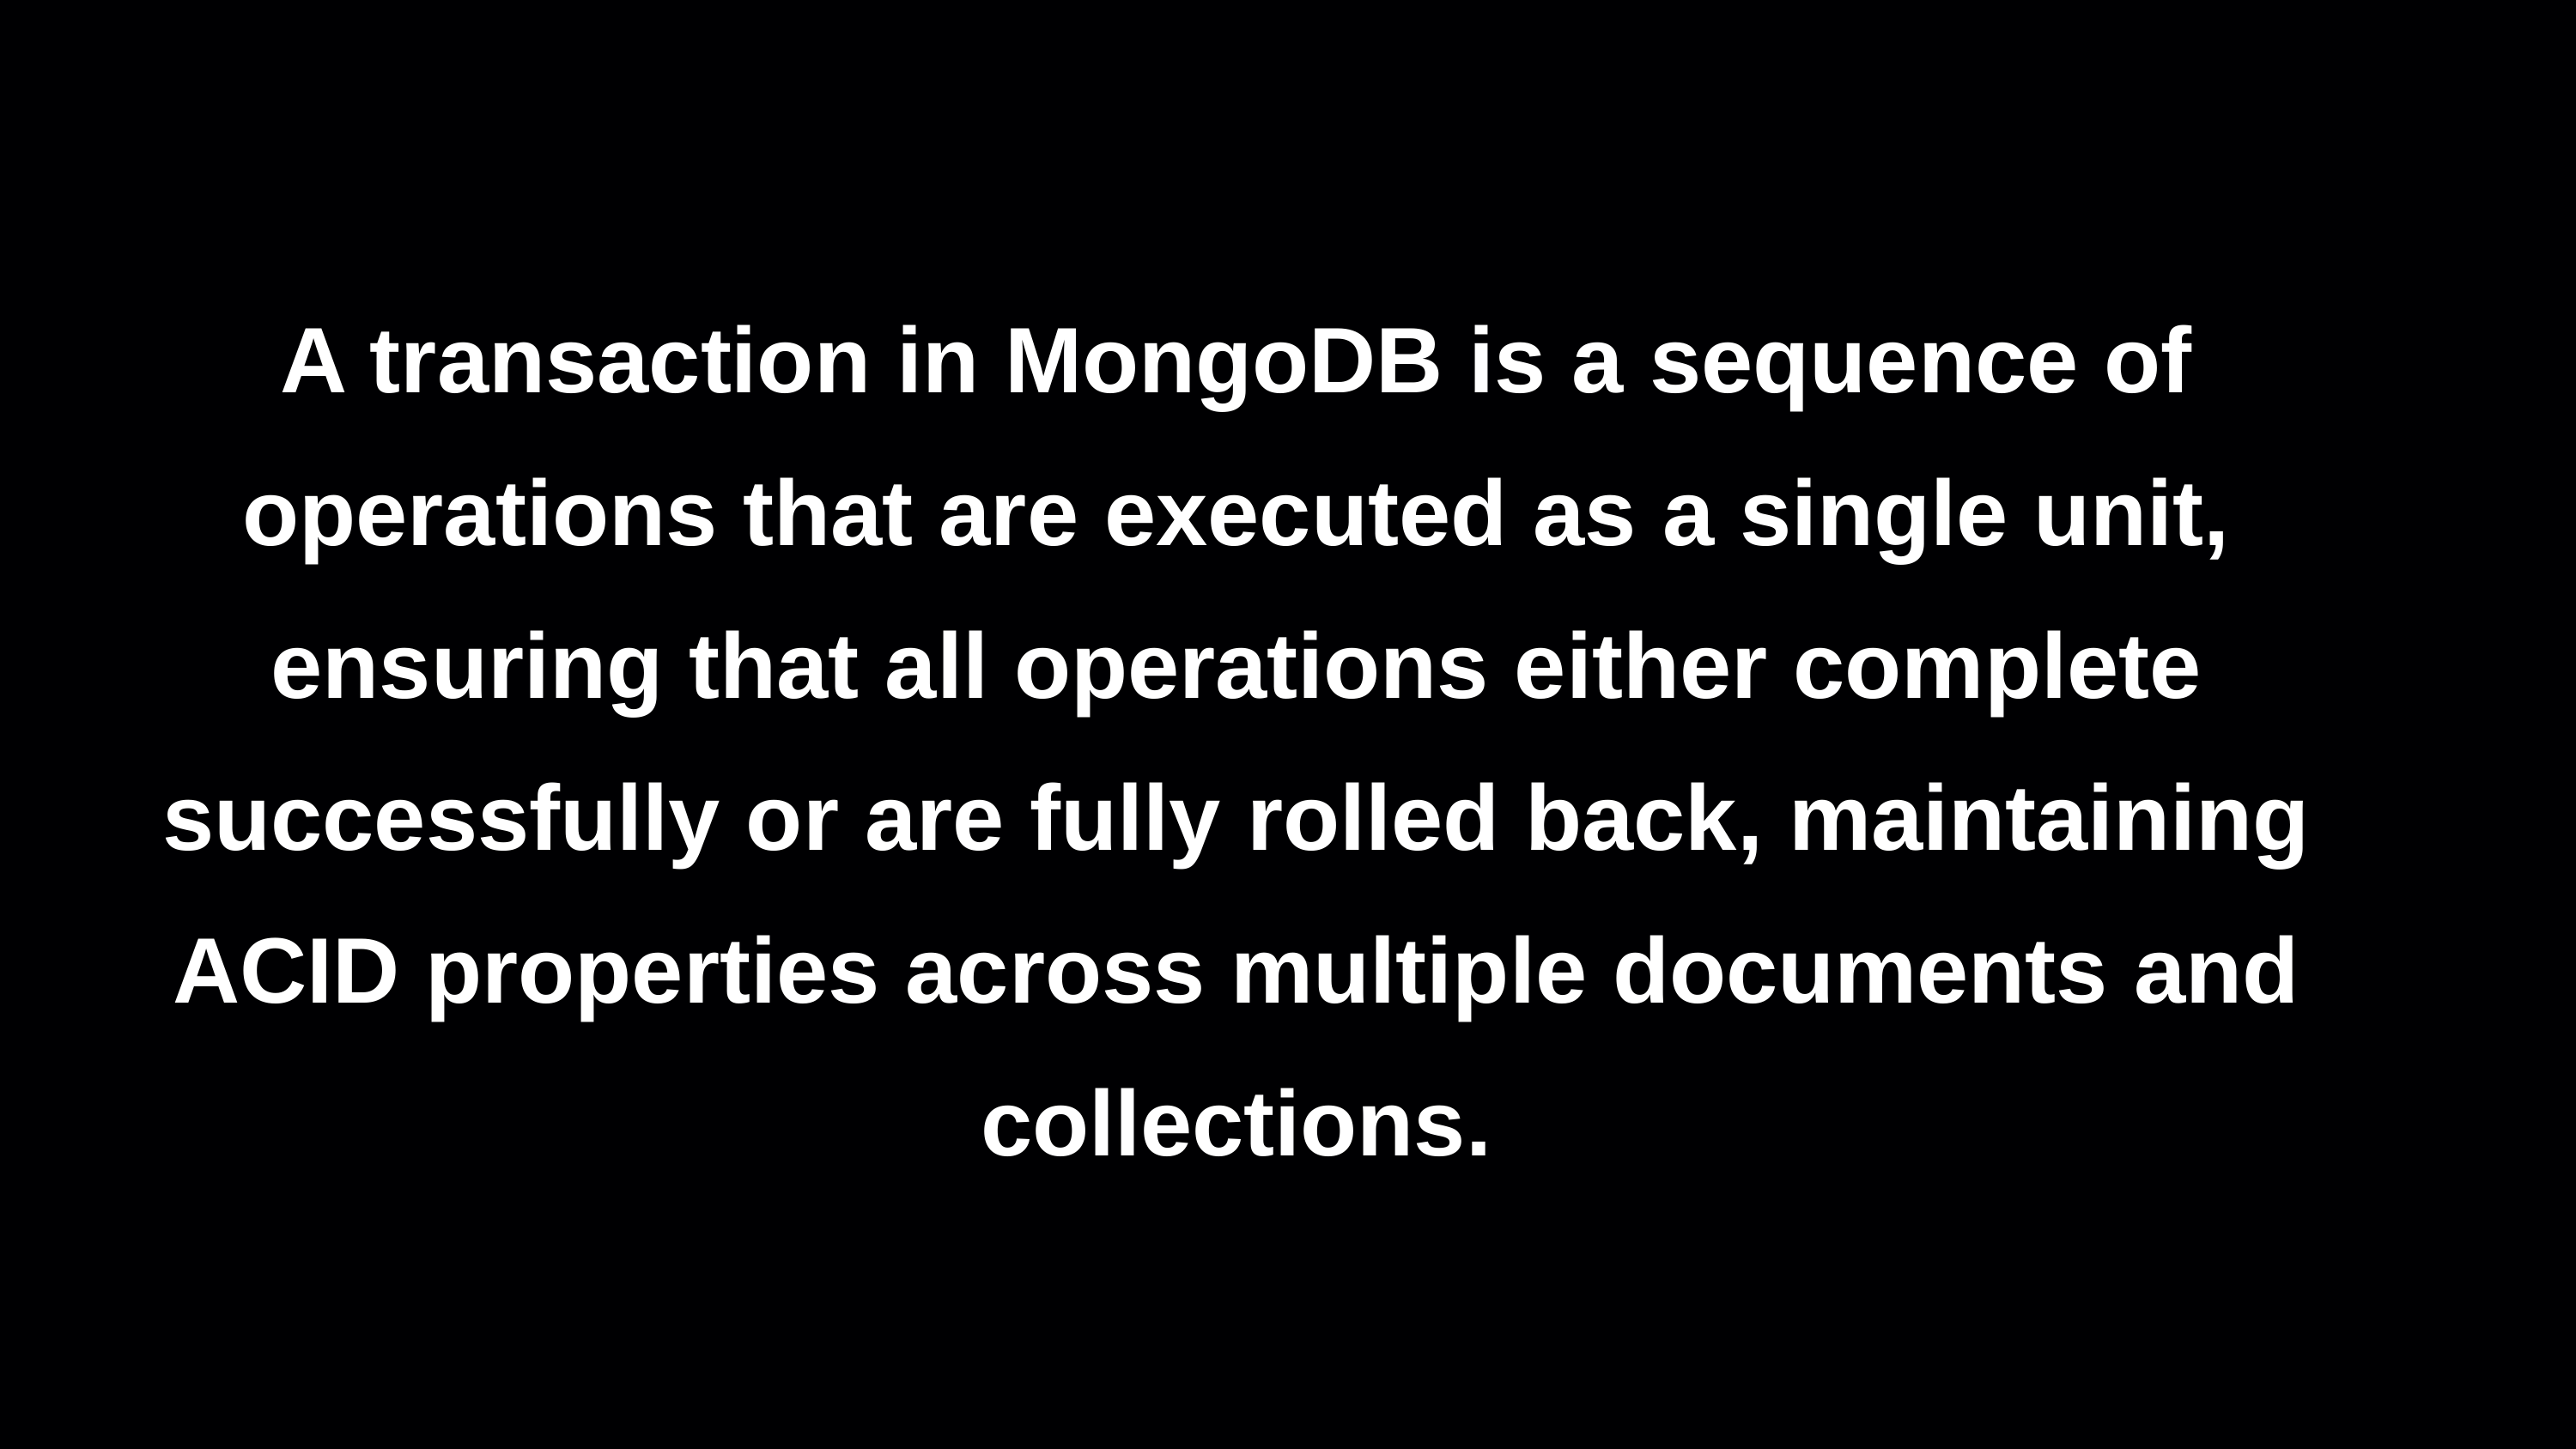

A transaction in MongoDB is a sequence of operations that are executed as a single unit, ensuring that all operations either complete successfully or are fully rolled back, maintaining ACID properties across multiple documents and collections.